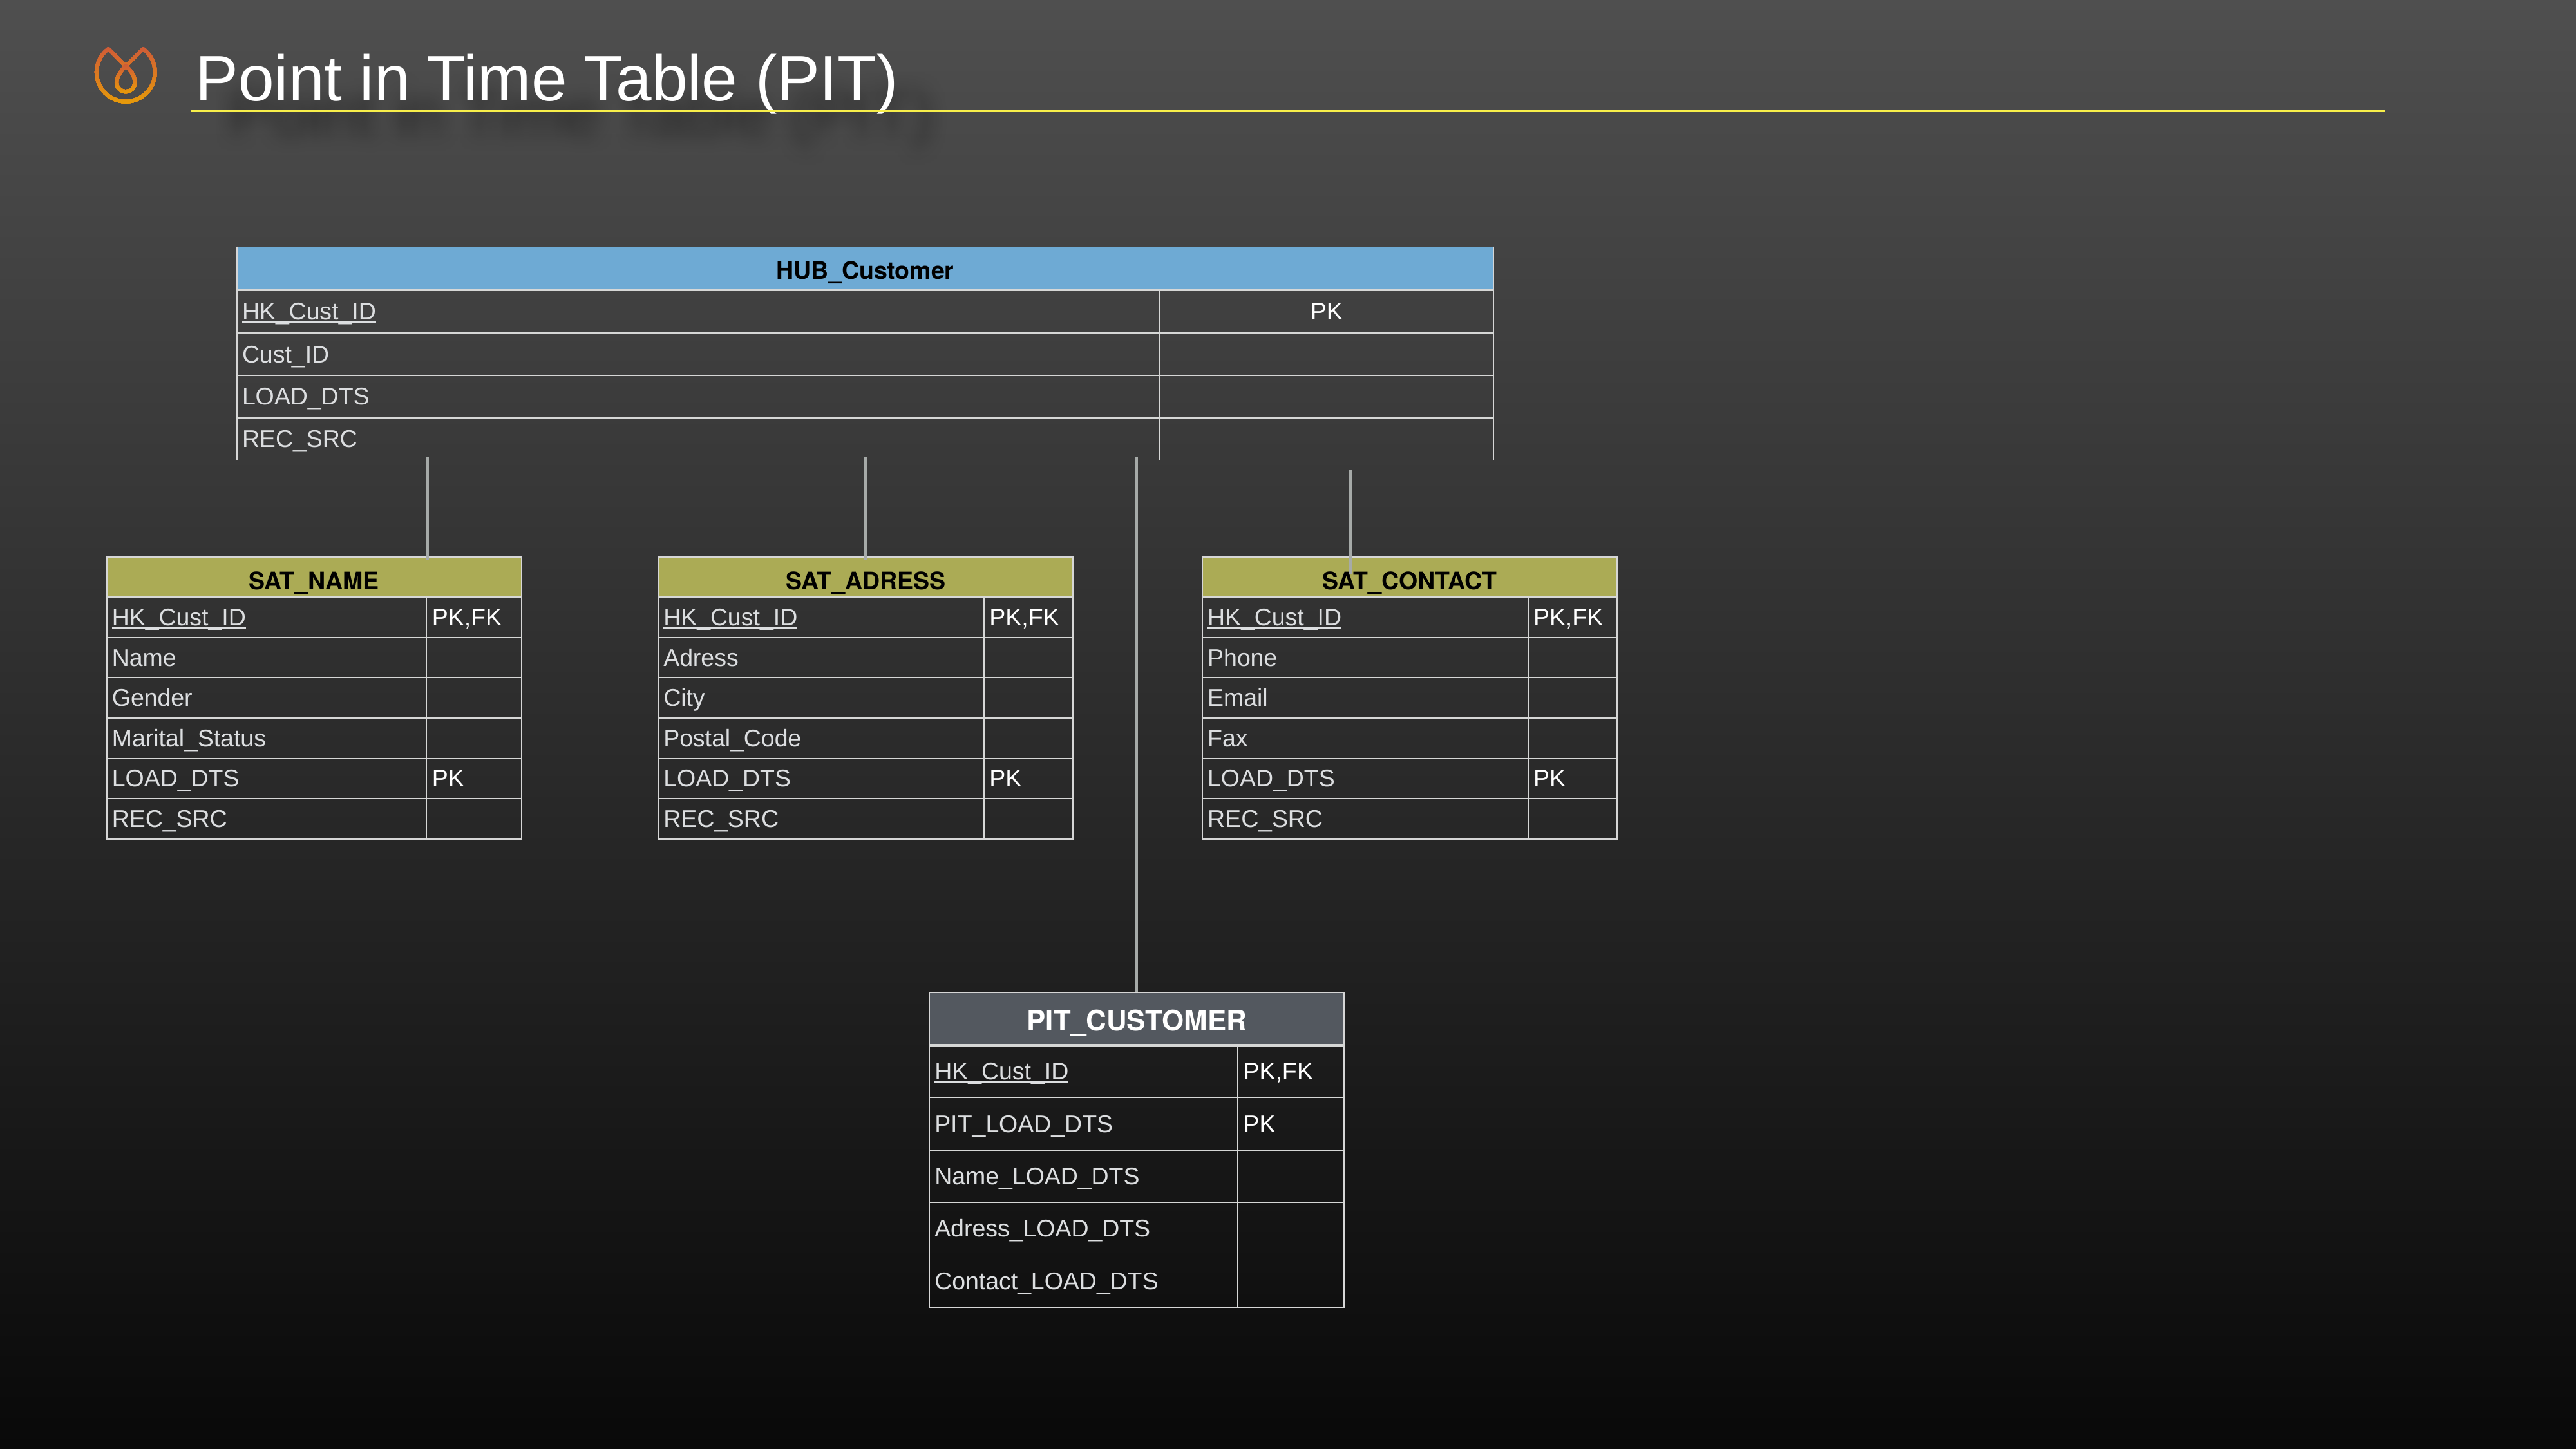

Point in Time Table (PIT)

| HUB\_Customer |  |
| --- | --- |
| HK\_Cust\_ID | PK |
| Cust\_ID |  |
| LOAD\_DTS |  |
| REC\_SRC |  |

| SAT\_NAME |  |
| --- | --- |
| HK\_Cust\_ID | PK,FK |
| Name |  |
| Gender |  |
| Marital\_Status |  |
| LOAD\_DTS | PK |
| REC\_SRC |  |
| SAT\_ADRESS |  |
| --- | --- |
| HK\_Cust\_ID | PK,FK |
| Adress |  |
| City |  |
| Postal\_Code |  |
| LOAD\_DTS | PK |
| REC\_SRC |  |
| SAT\_CONTACT |  |
| --- | --- |
| HK\_Cust\_ID | PK,FK |
| Phone |  |
| Email |  |
| Fax |  |
| LOAD\_DTS | PK |
| REC\_SRC |  |
| PIT\_CUSTOMER |  |
| --- | --- |
| HK\_Cust\_ID | PK,FK |
| PIT\_LOAD\_DTS | PK |
| Name\_LOAD\_DTS |  |
| Adress\_LOAD\_DTS |  |
| Contact\_LOAD\_DTS |  |